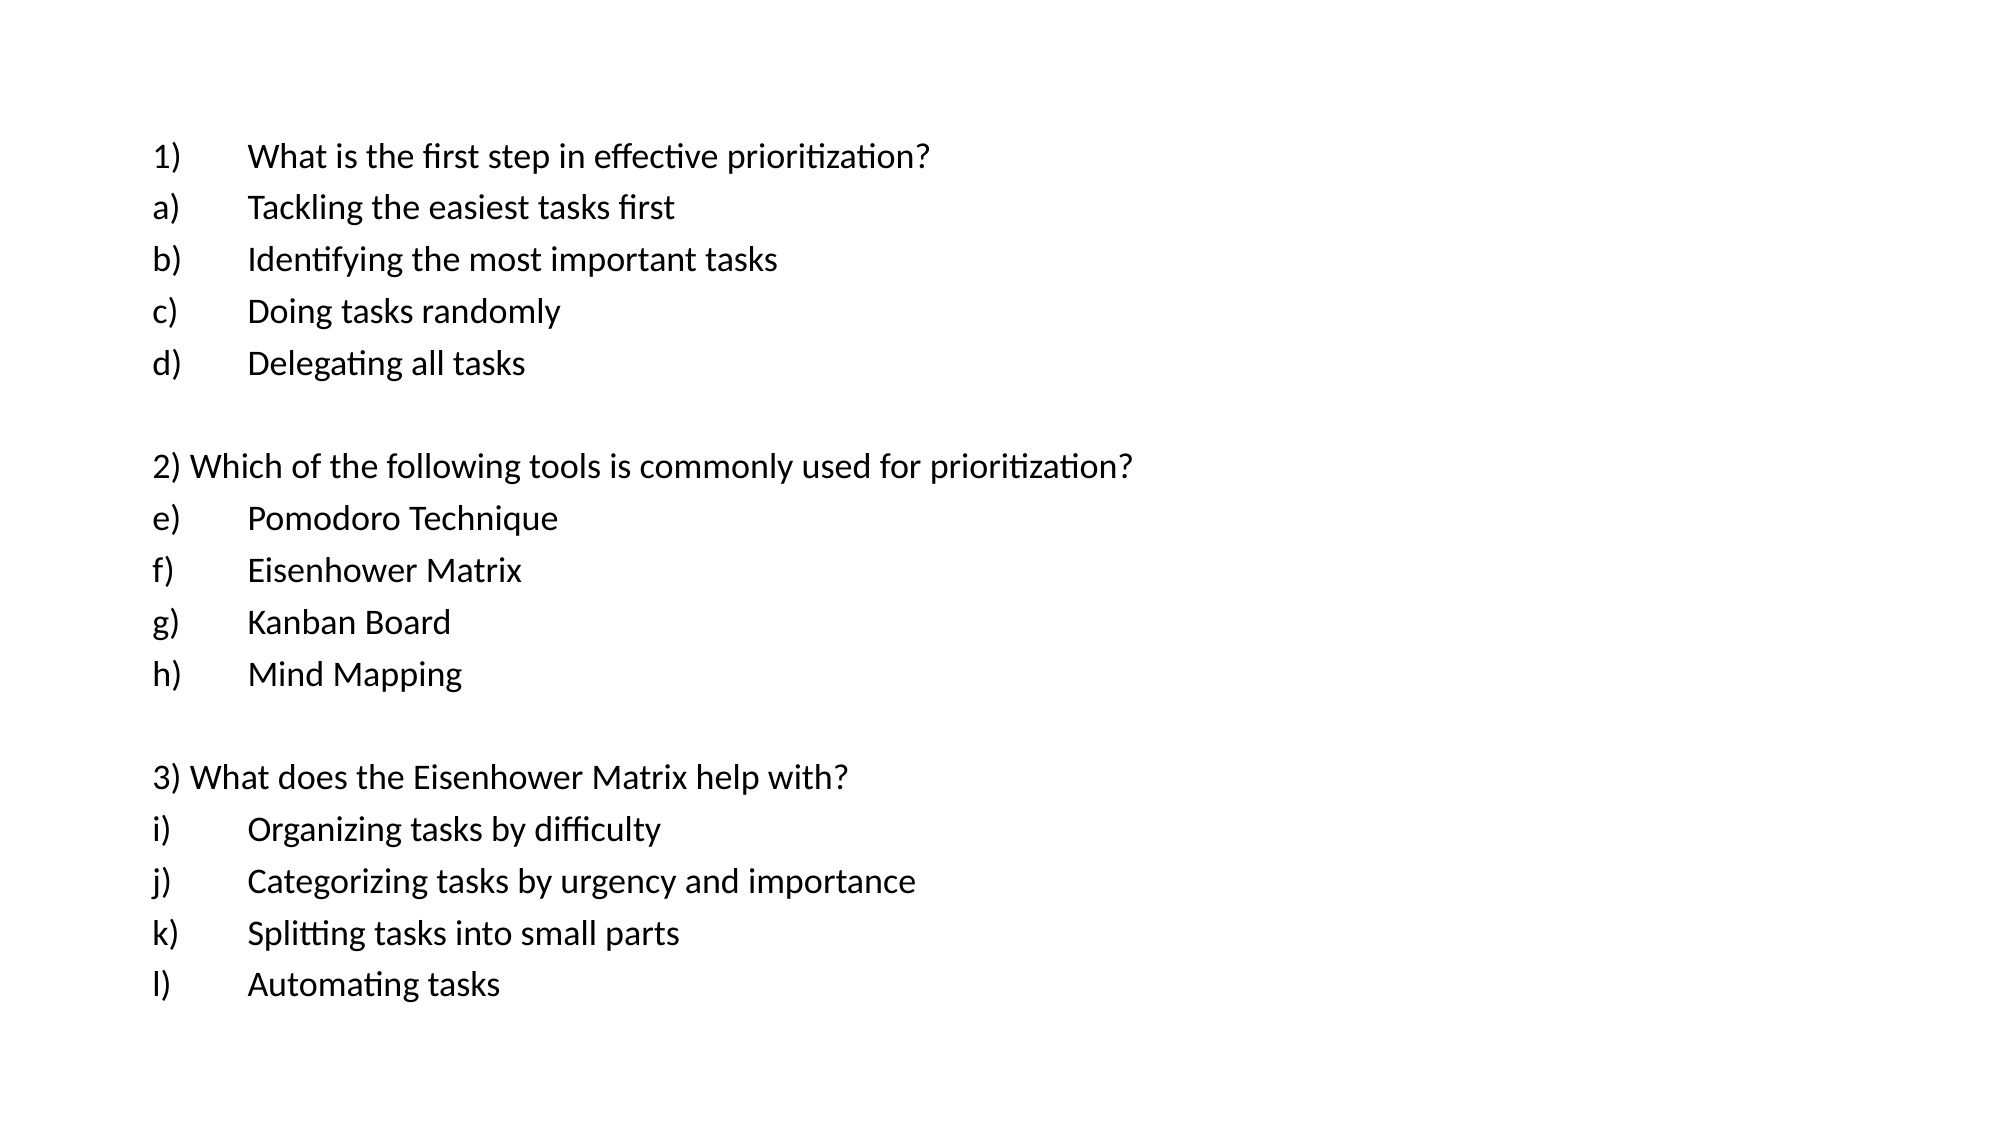

What is the first step in effective prioritization?
Tackling the easiest tasks first
Identifying the most important tasks
Doing tasks randomly
Delegating all tasks

2) Which of the following tools is commonly used for prioritization?
Pomodoro Technique
Eisenhower Matrix
Kanban Board
Mind Mapping

3) What does the Eisenhower Matrix help with?
Organizing tasks by difficulty
Categorizing tasks by urgency and importance
Splitting tasks into small parts
Automating tasks